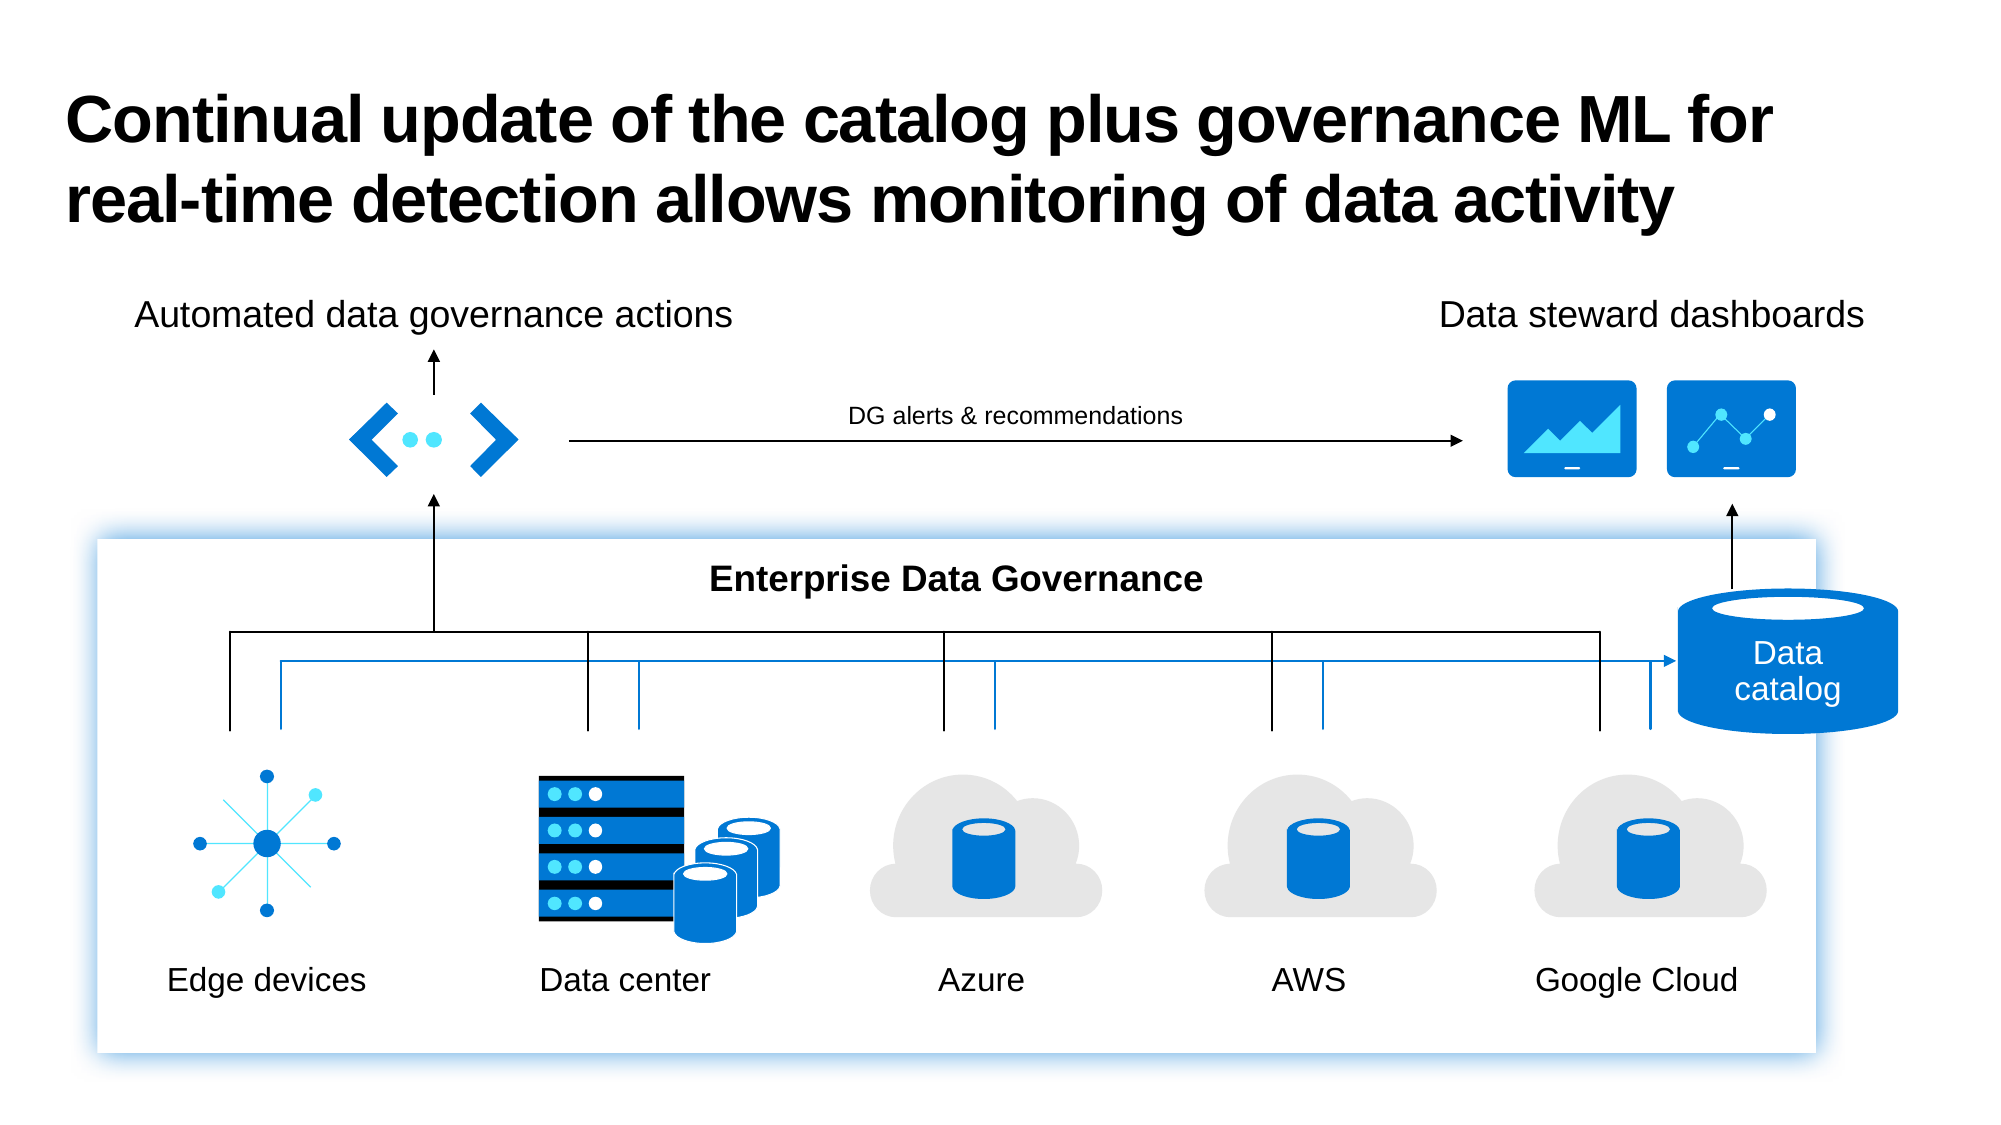

Continual update of the catalog plus governance ML for real-time detection allows monitoring of data activity
Automated data governance actions
Data steward dashboards

DG alerts & recommendations

Enterprise Data Governance
Data catalog

Edge devices
Data center
Azure
AWS
Google Cloud